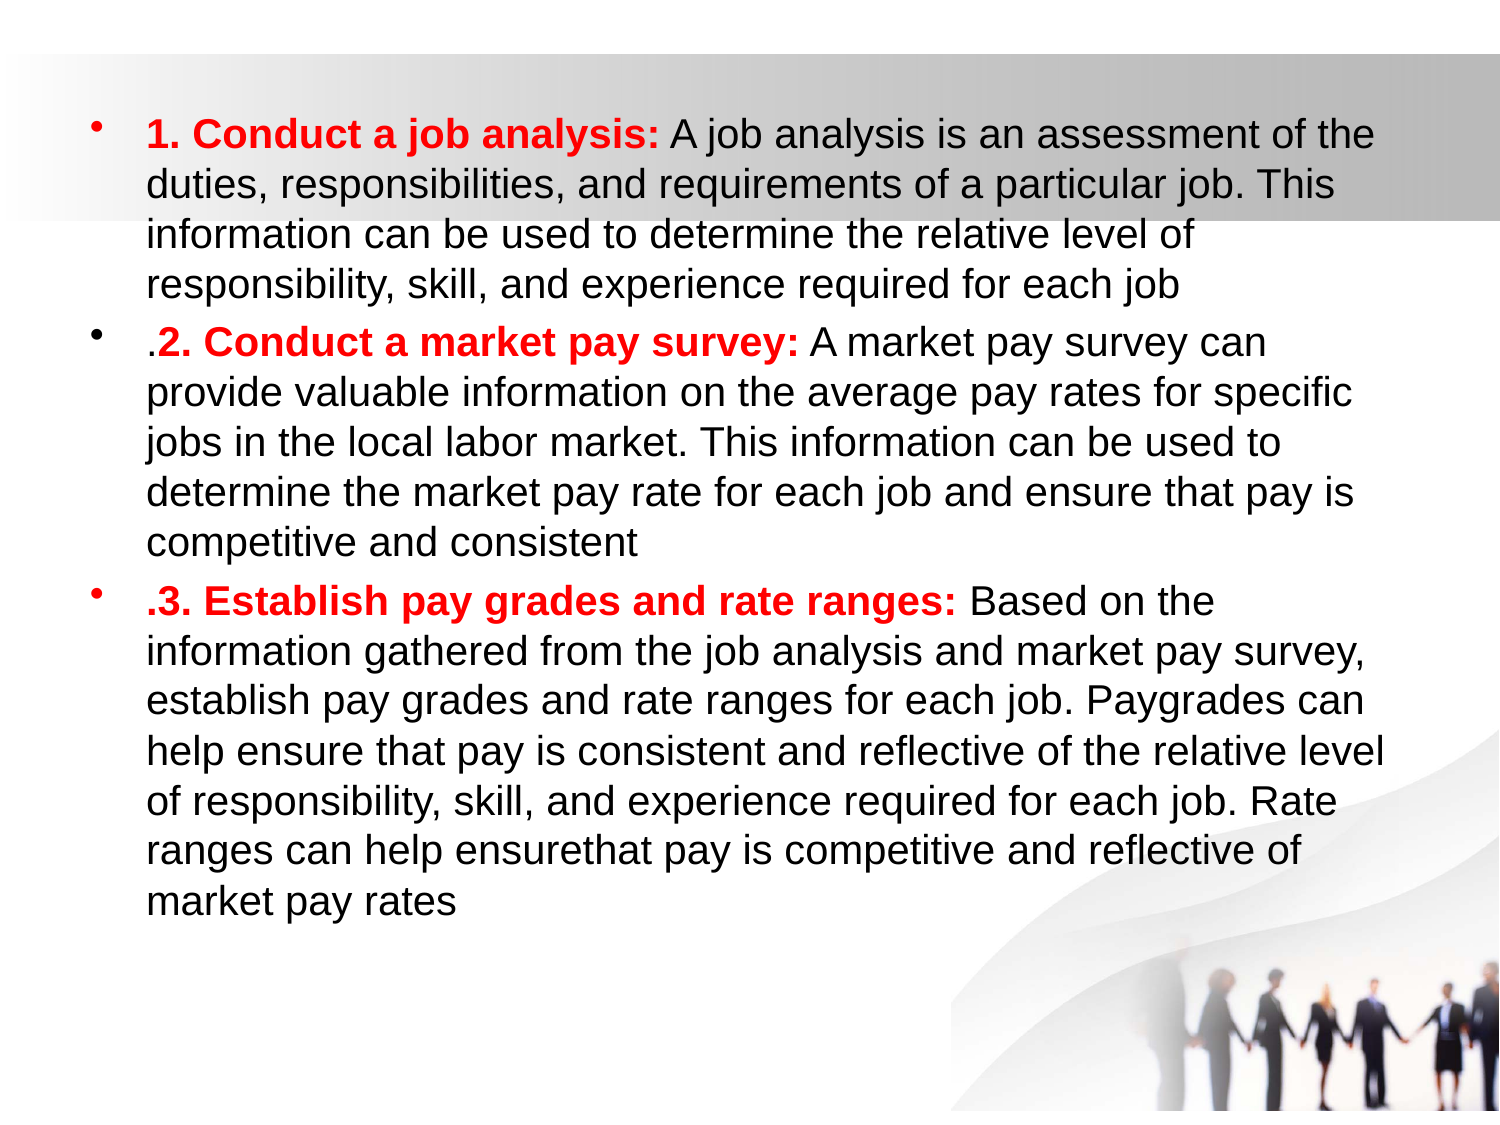

1. Conduct a job analysis: A job analysis is an assessment of the duties, responsibilities, and requirements of a particular job. This information can be used to determine the relative level of responsibility, skill, and experience required for each job
.2. Conduct a market pay survey: A market pay survey can provide valuable information on the average pay rates for specific jobs in the local labor market. This information can be used to determine the market pay rate for each job and ensure that pay is competitive and consistent
.3. Establish pay grades and rate ranges: Based on the information gathered from the job analysis and market pay survey, establish pay grades and rate ranges for each job. Paygrades can help ensure that pay is consistent and reflective of the relative level of responsibility, skill, and experience required for each job. Rate ranges can help ensurethat pay is competitive and reflective of market pay rates